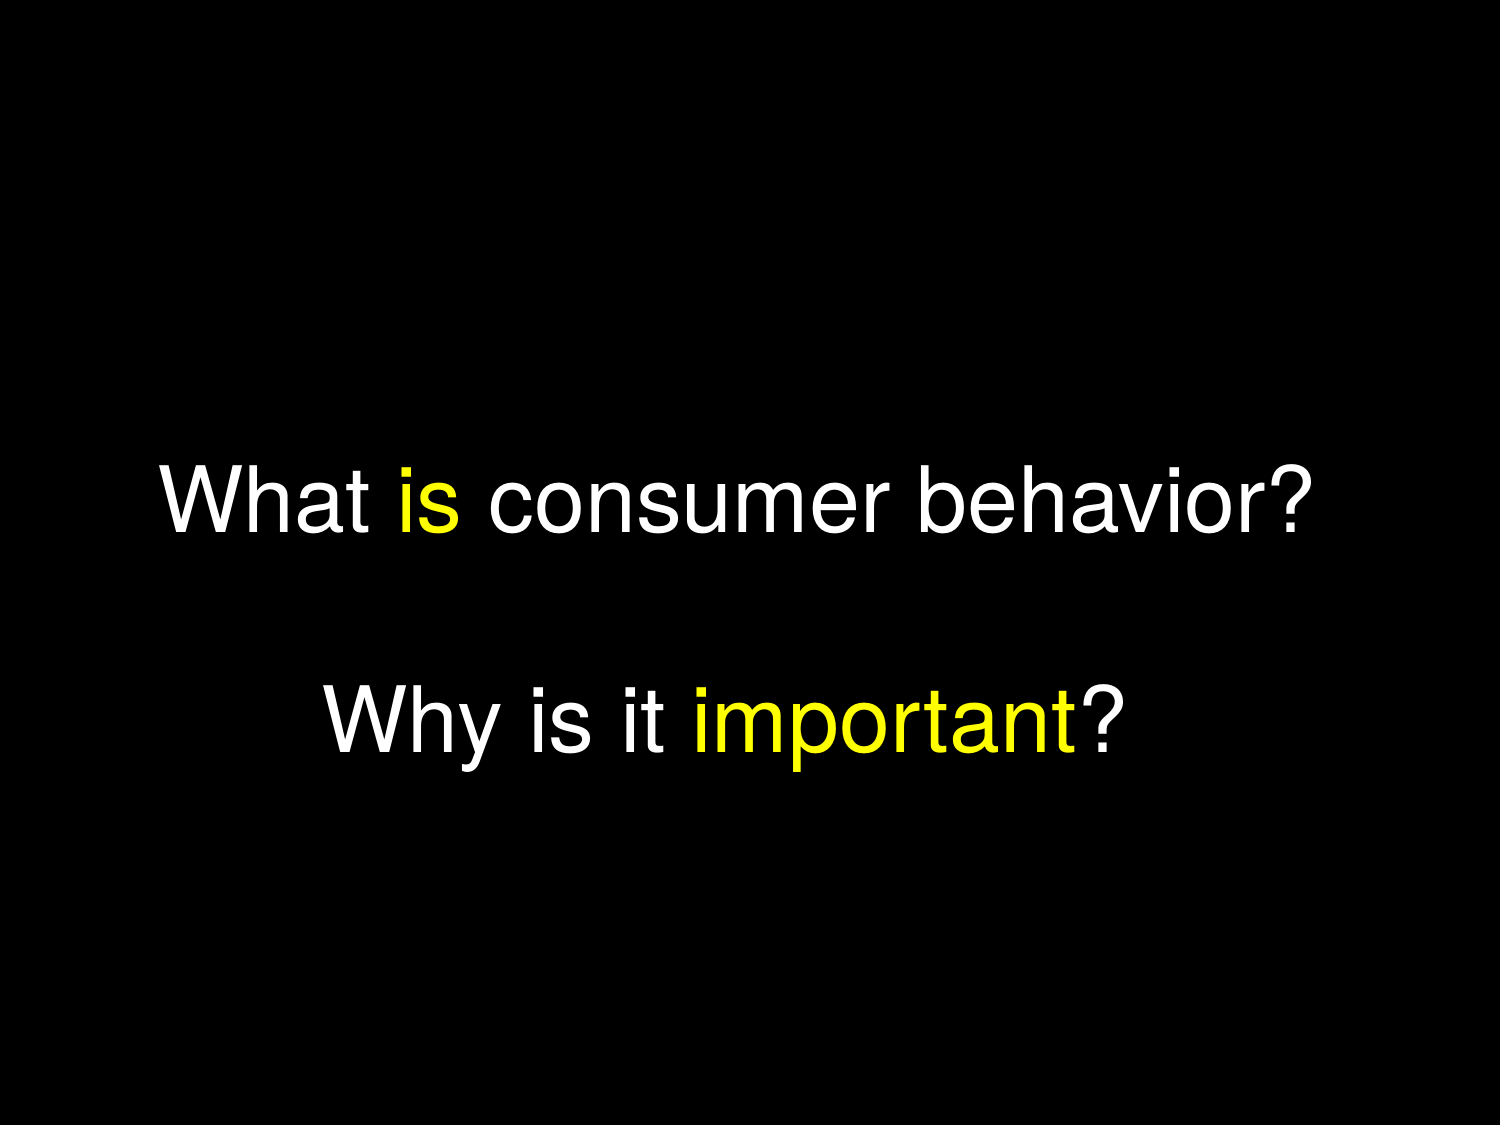

# What is consumer behavior? Why is it important?